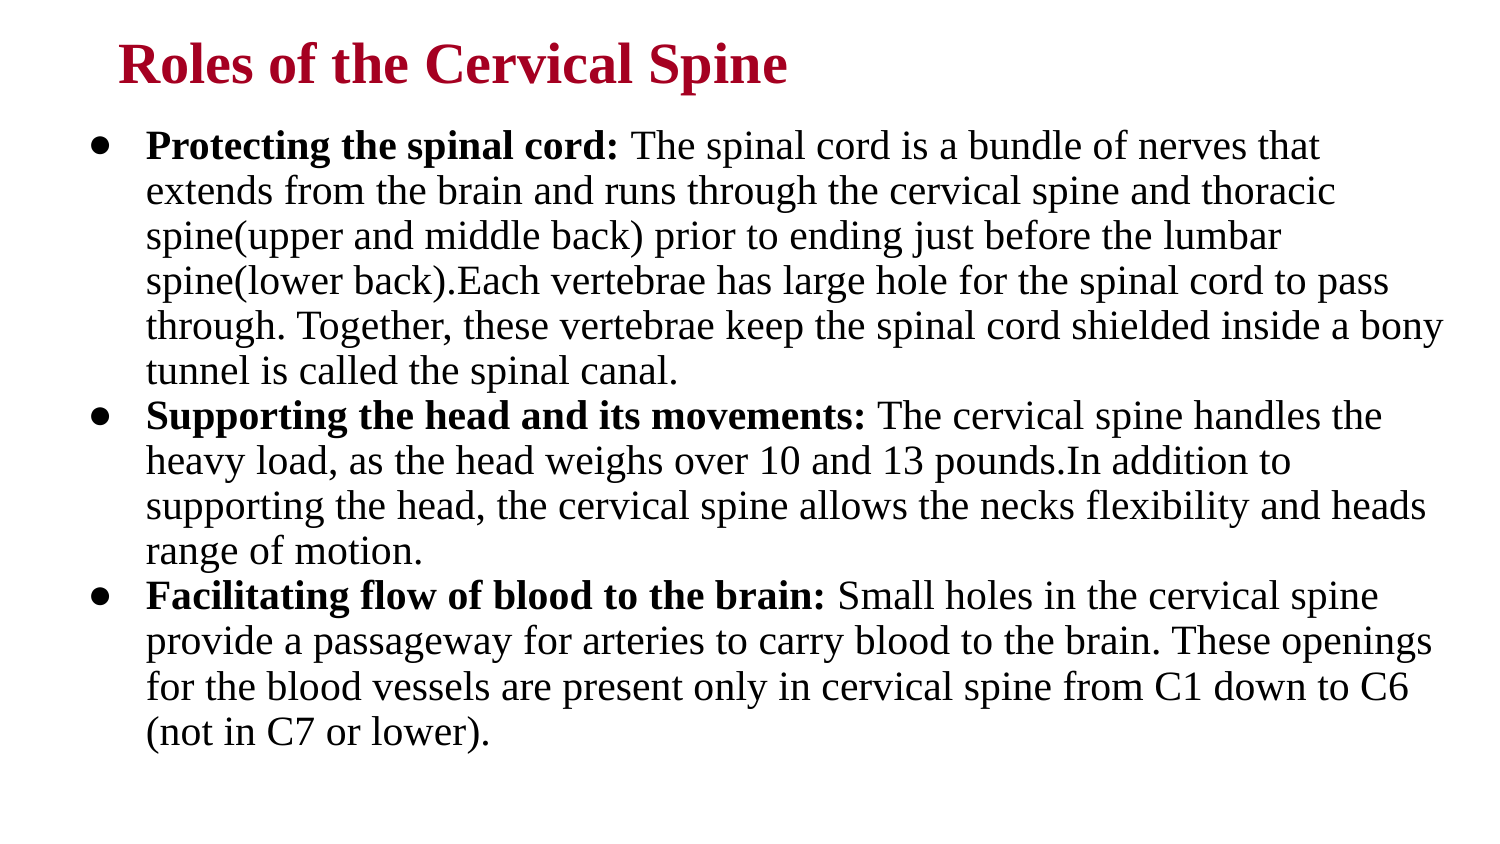

# Roles of the Cervical Spine
Protecting the spinal cord: The spinal cord is a bundle of nerves that extends from the brain and runs through the cervical spine and thoracic spine(upper and middle back) prior to ending just before the lumbar spine(lower back).Each vertebrae has large hole for the spinal cord to pass through. Together, these vertebrae keep the spinal cord shielded inside a bony tunnel is called the spinal canal.
Supporting the head and its movements: The cervical spine handles the heavy load, as the head weighs over 10 and 13 pounds.In addition to supporting the head, the cervical spine allows the necks flexibility and heads range of motion.
Facilitating flow of blood to the brain: Small holes in the cervical spine provide a passageway for arteries to carry blood to the brain. These openings for the blood vessels are present only in cervical spine from C1 down to C6 (not in C7 or lower).